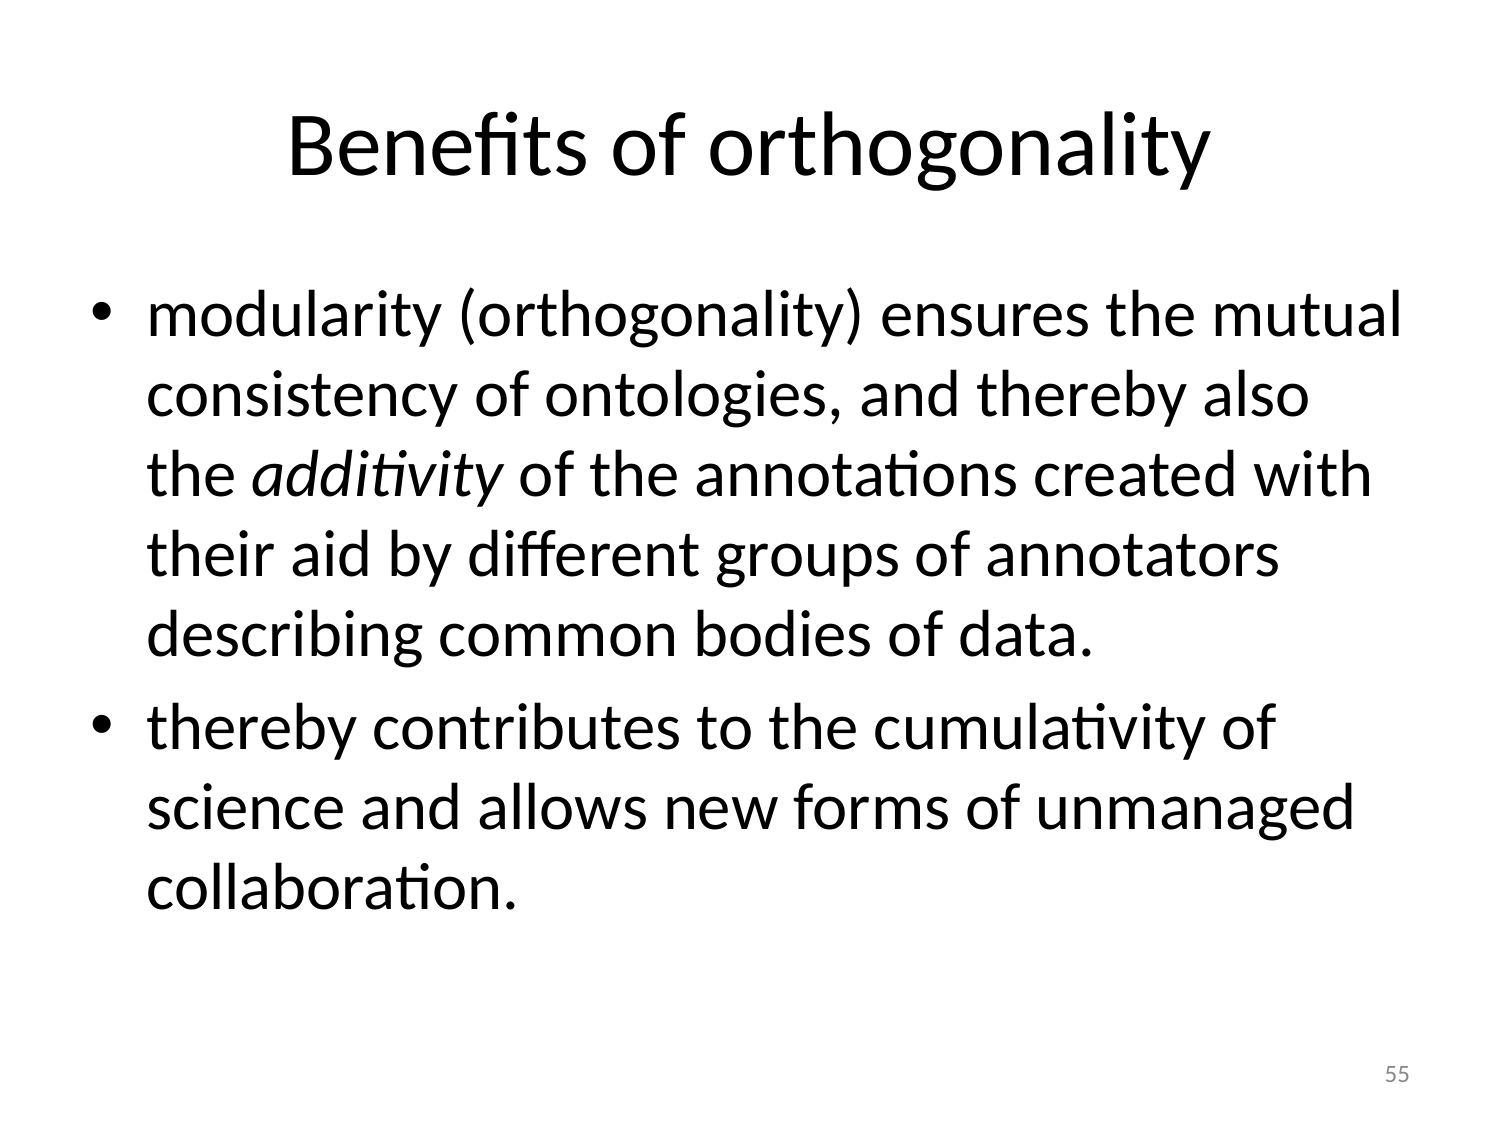

# Benefits of orthogonality
modularity (orthogonality) ensures the mutual consistency of ontologies, and thereby also the additivity of the annotations created with their aid by different groups of annotators describing common bodies of data.
thereby contributes to the cumulativity of science and allows new forms of unmanaged collaboration.
55